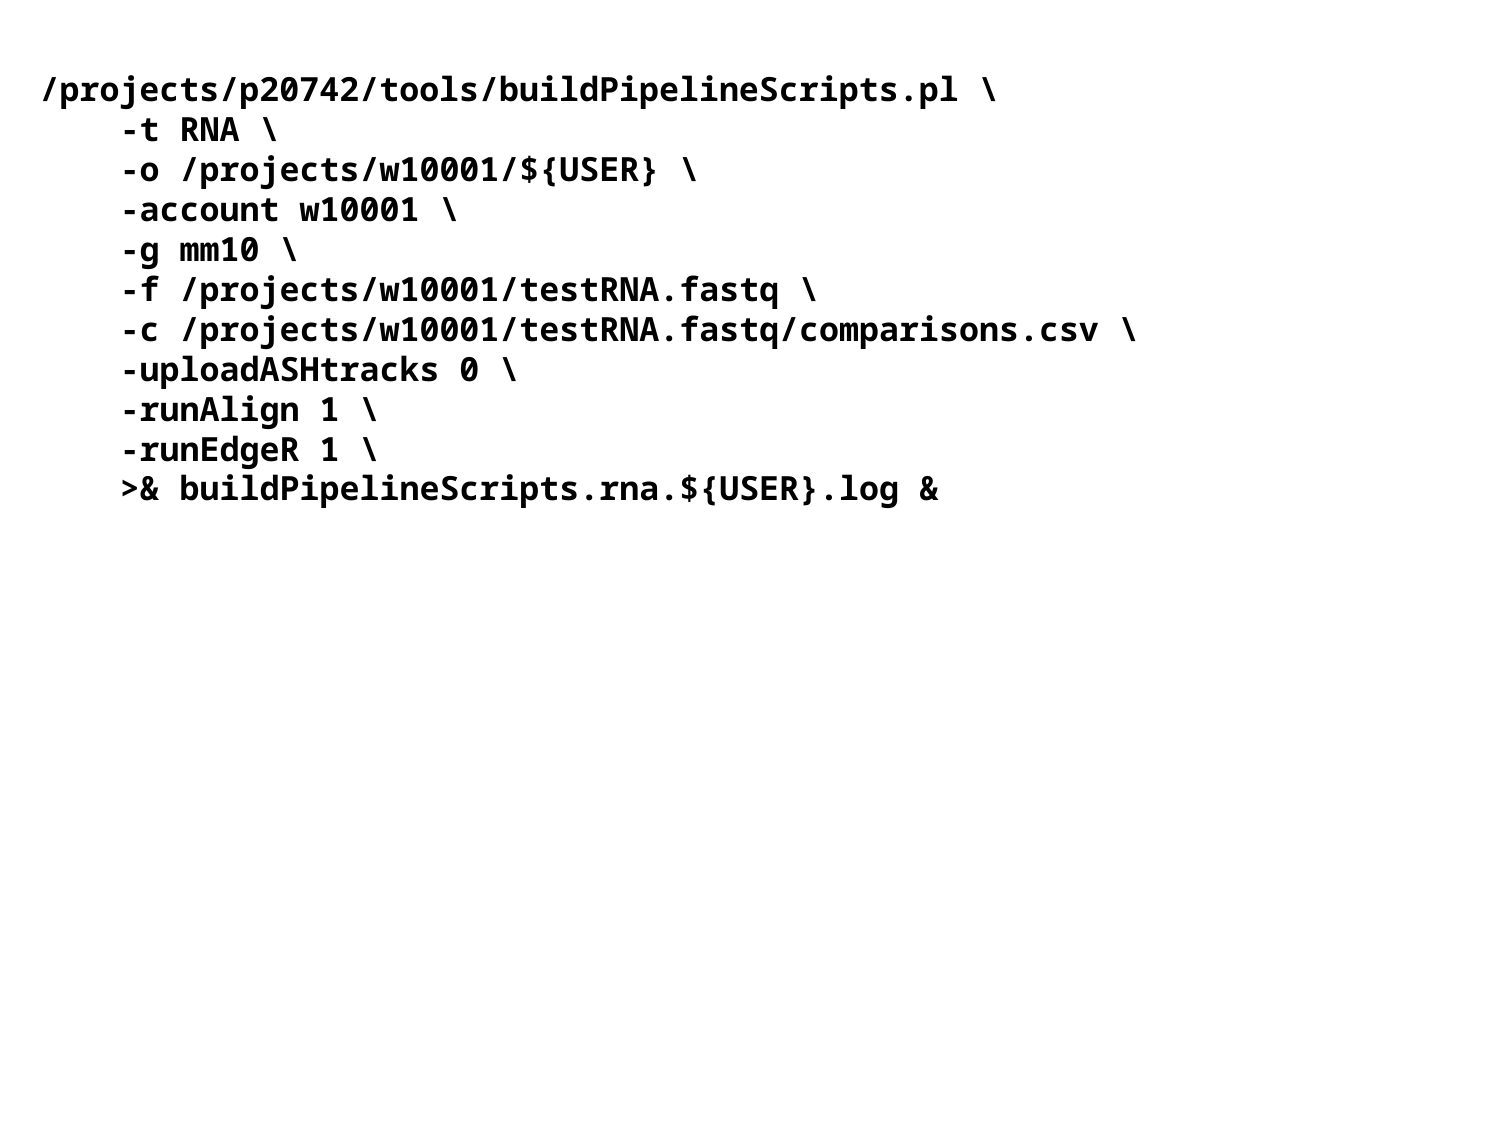

/projects/p20742/tools/buildPipelineScripts.pl \
    -t RNA \
    -o /projects/w10001/${USER} \
    -account w10001 \
    -g mm10 \
    -f /projects/w10001/testRNA.fastq \
    -c /projects/w10001/testRNA.fastq/comparisons.csv \
    -uploadASHtracks 0 \
    -runAlign 1 \
    -runEdgeR 1 \
    >& buildPipelineScripts.rna.${USER}.log &